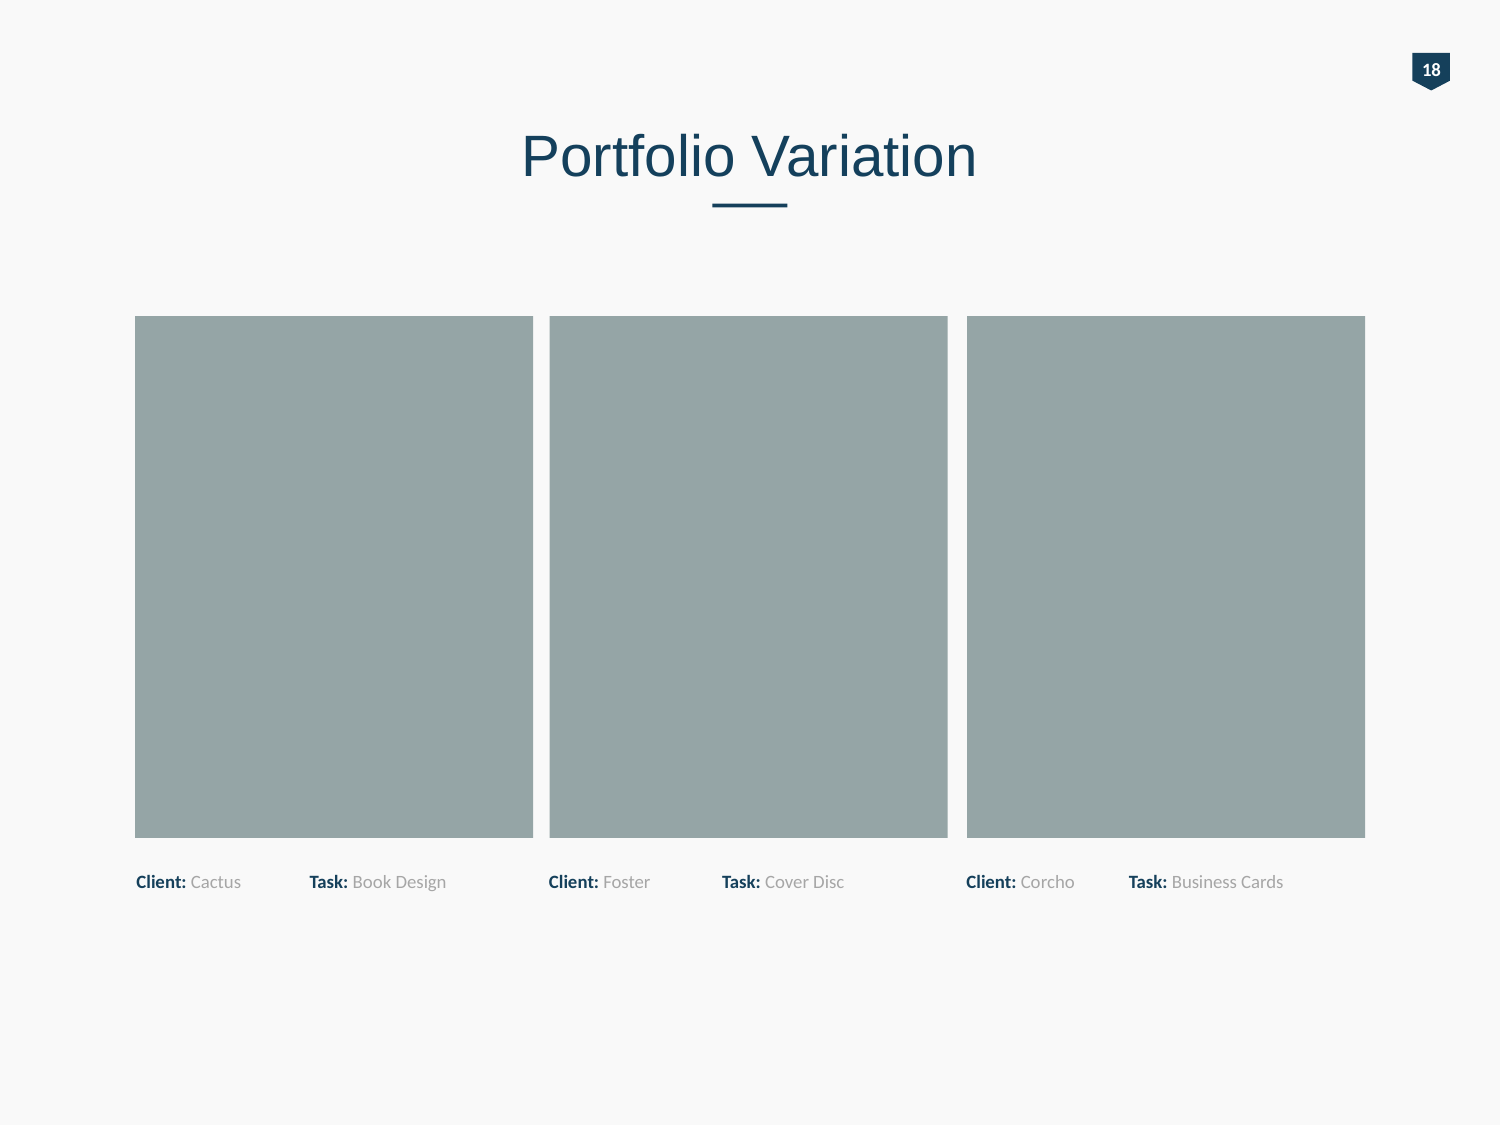

18

# Portfolio Variation

Client: Corcho
Task: Business Cards
Client: Cactus
Task: Book Design
Client: Foster
Task: Cover Disc